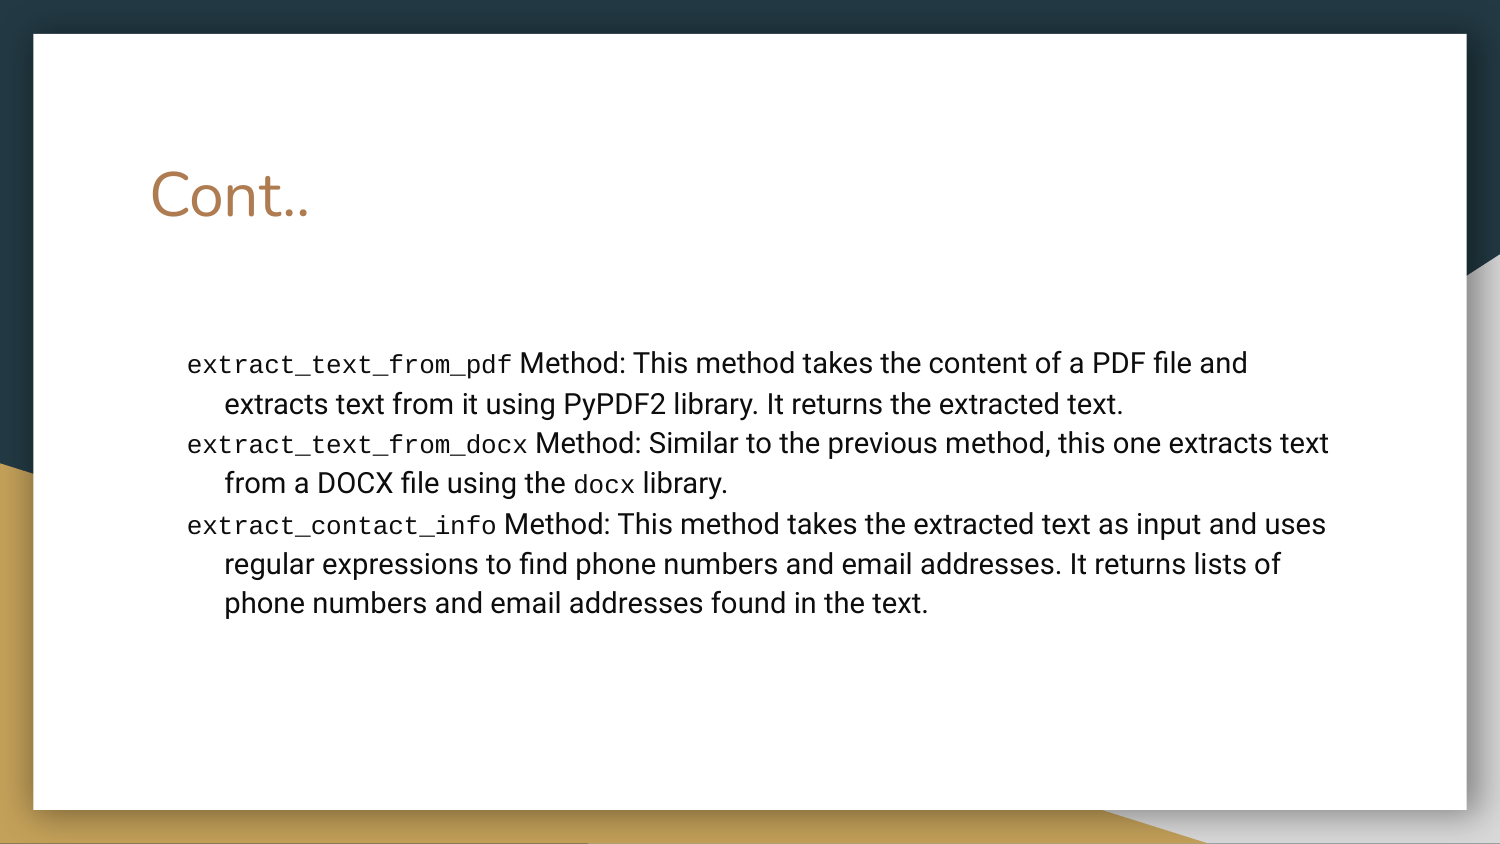

# Cont..
extract_text_from_pdf Method: This method takes the content of a PDF file and extracts text from it using PyPDF2 library. It returns the extracted text.
extract_text_from_docx Method: Similar to the previous method, this one extracts text from a DOCX file using the docx library.
extract_contact_info Method: This method takes the extracted text as input and uses regular expressions to find phone numbers and email addresses. It returns lists of phone numbers and email addresses found in the text.